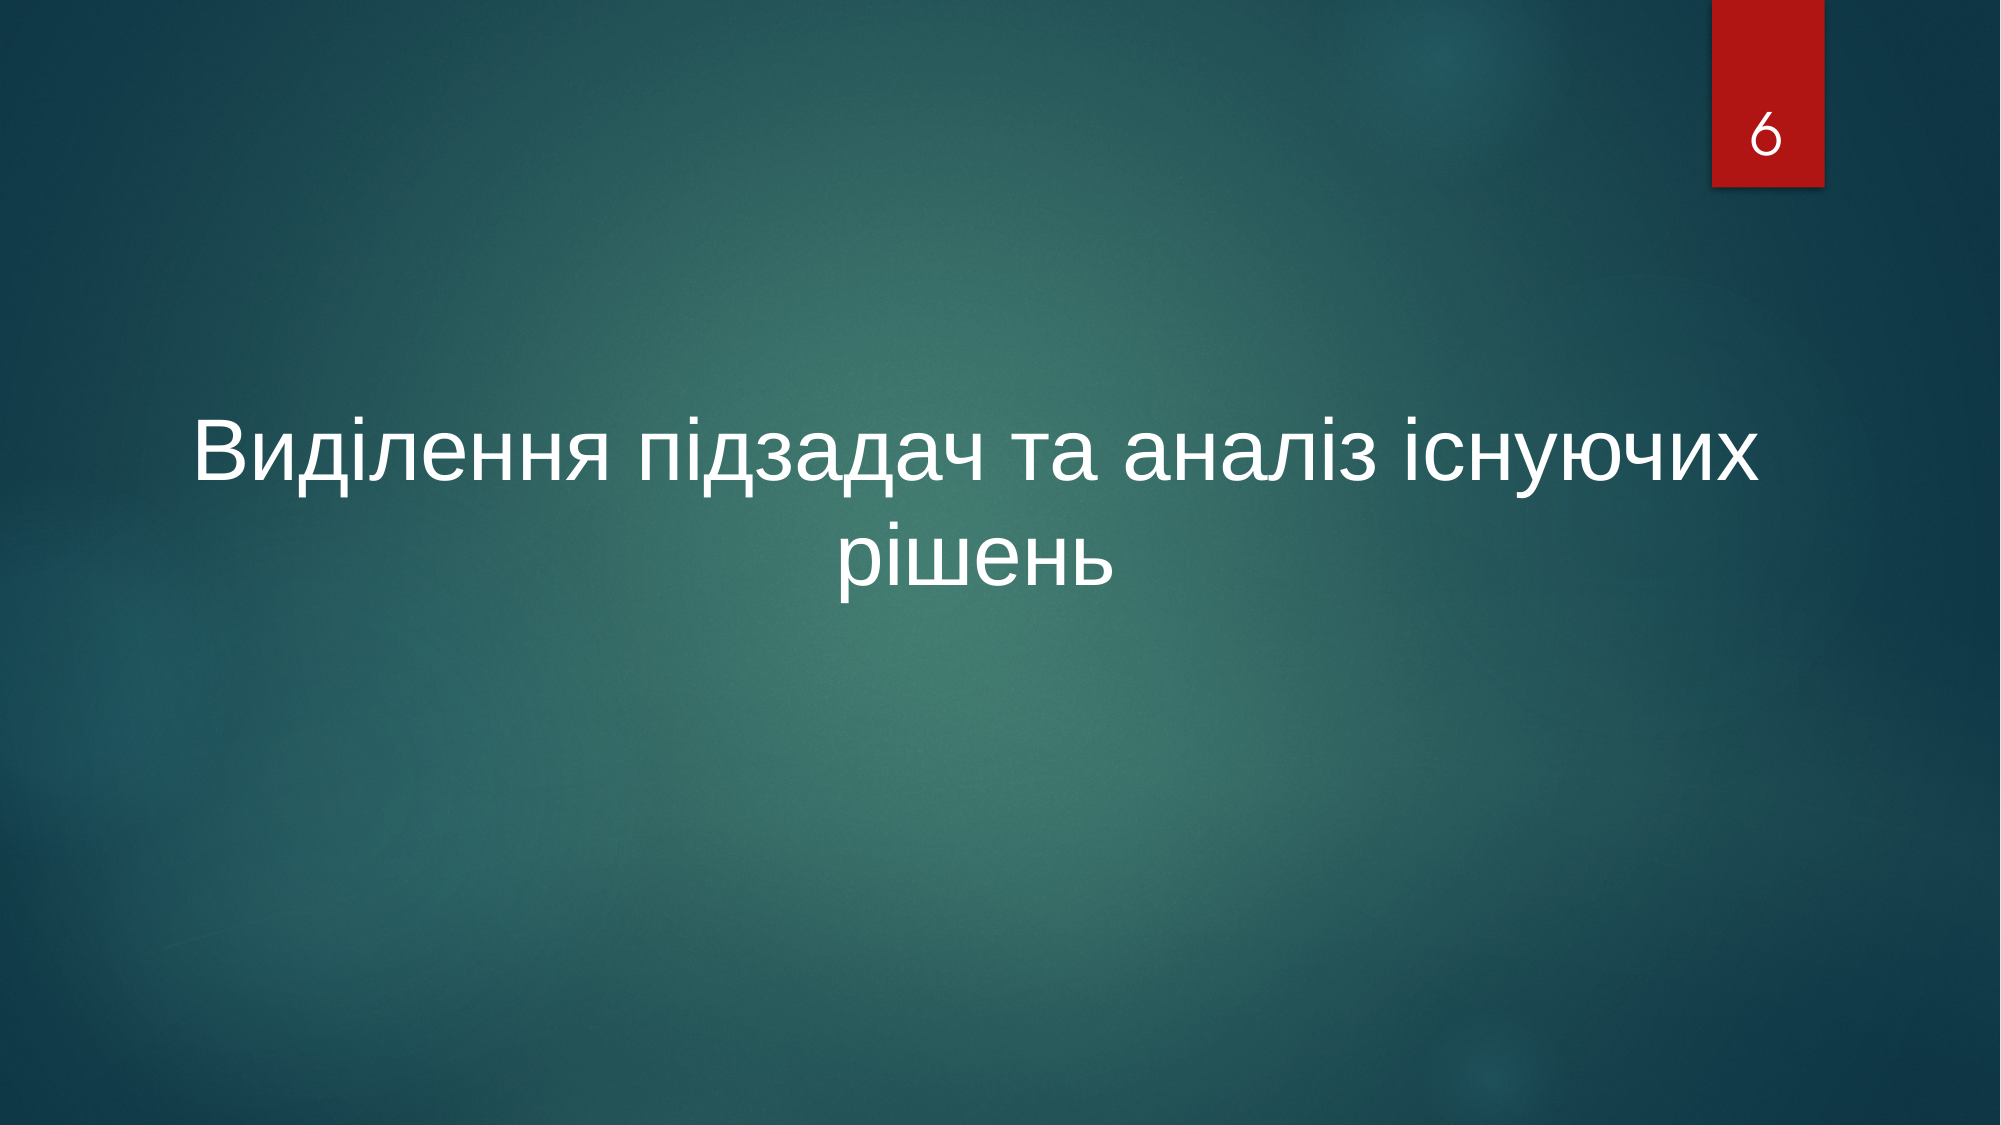

6
# Виділення підзадач та аналіз існуючих рішень